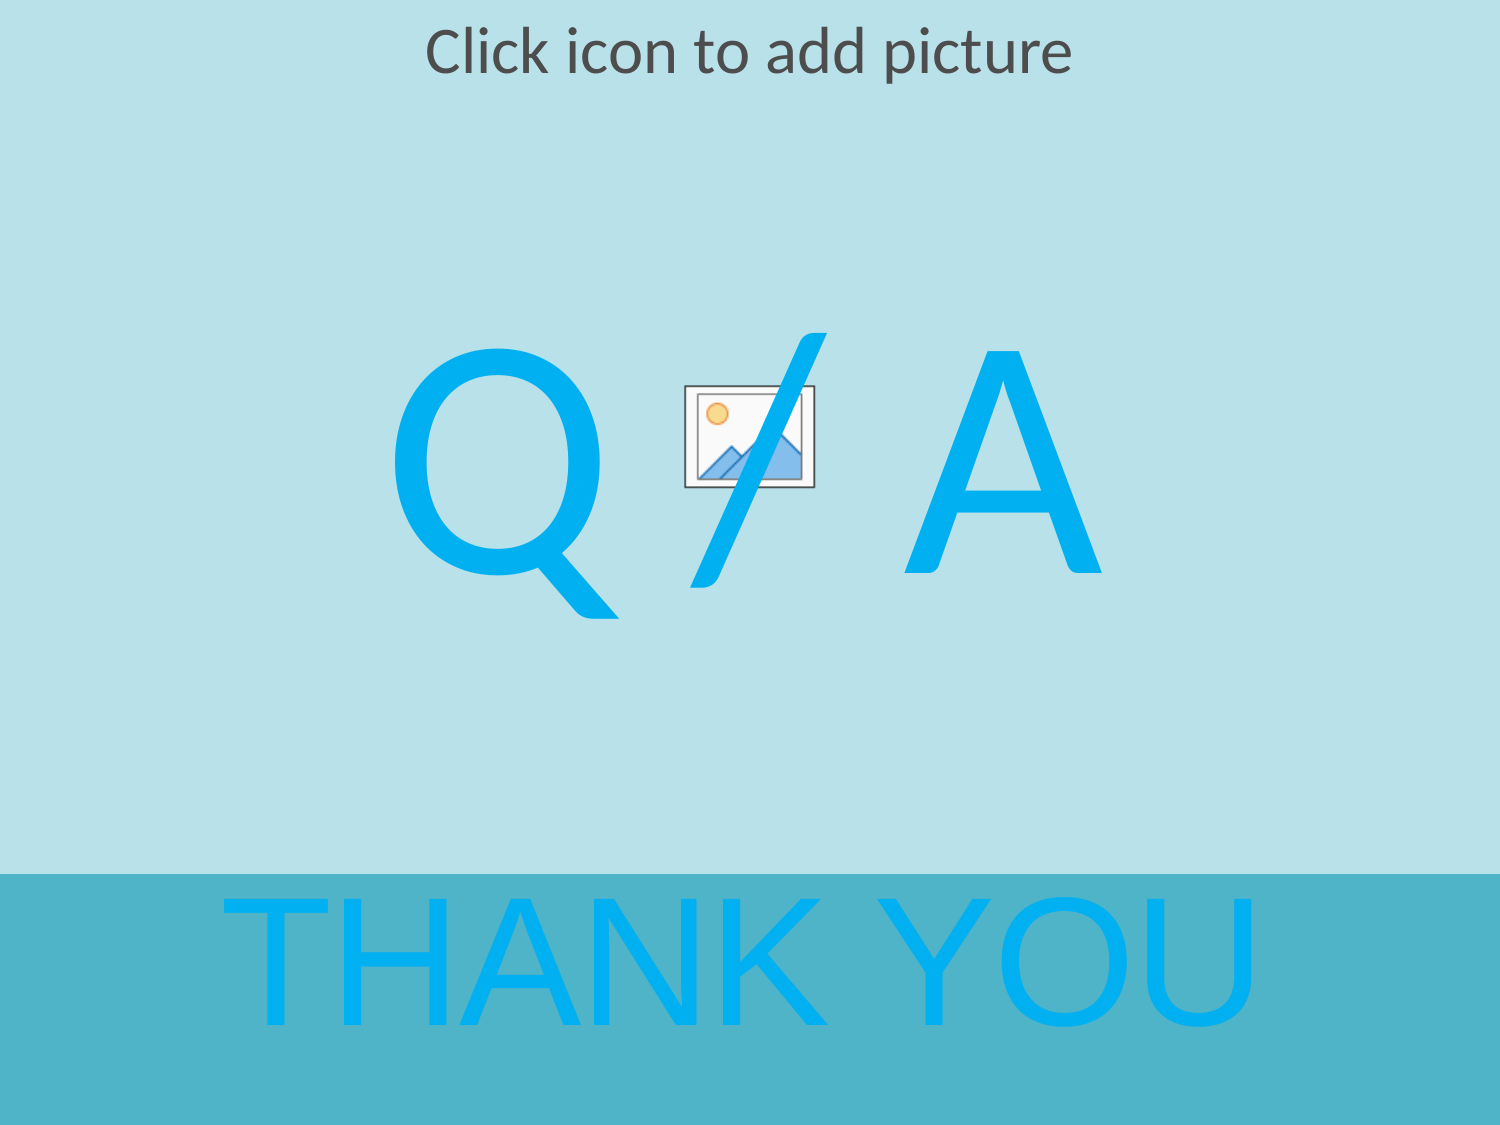

Q / A
40
# THANK YOU